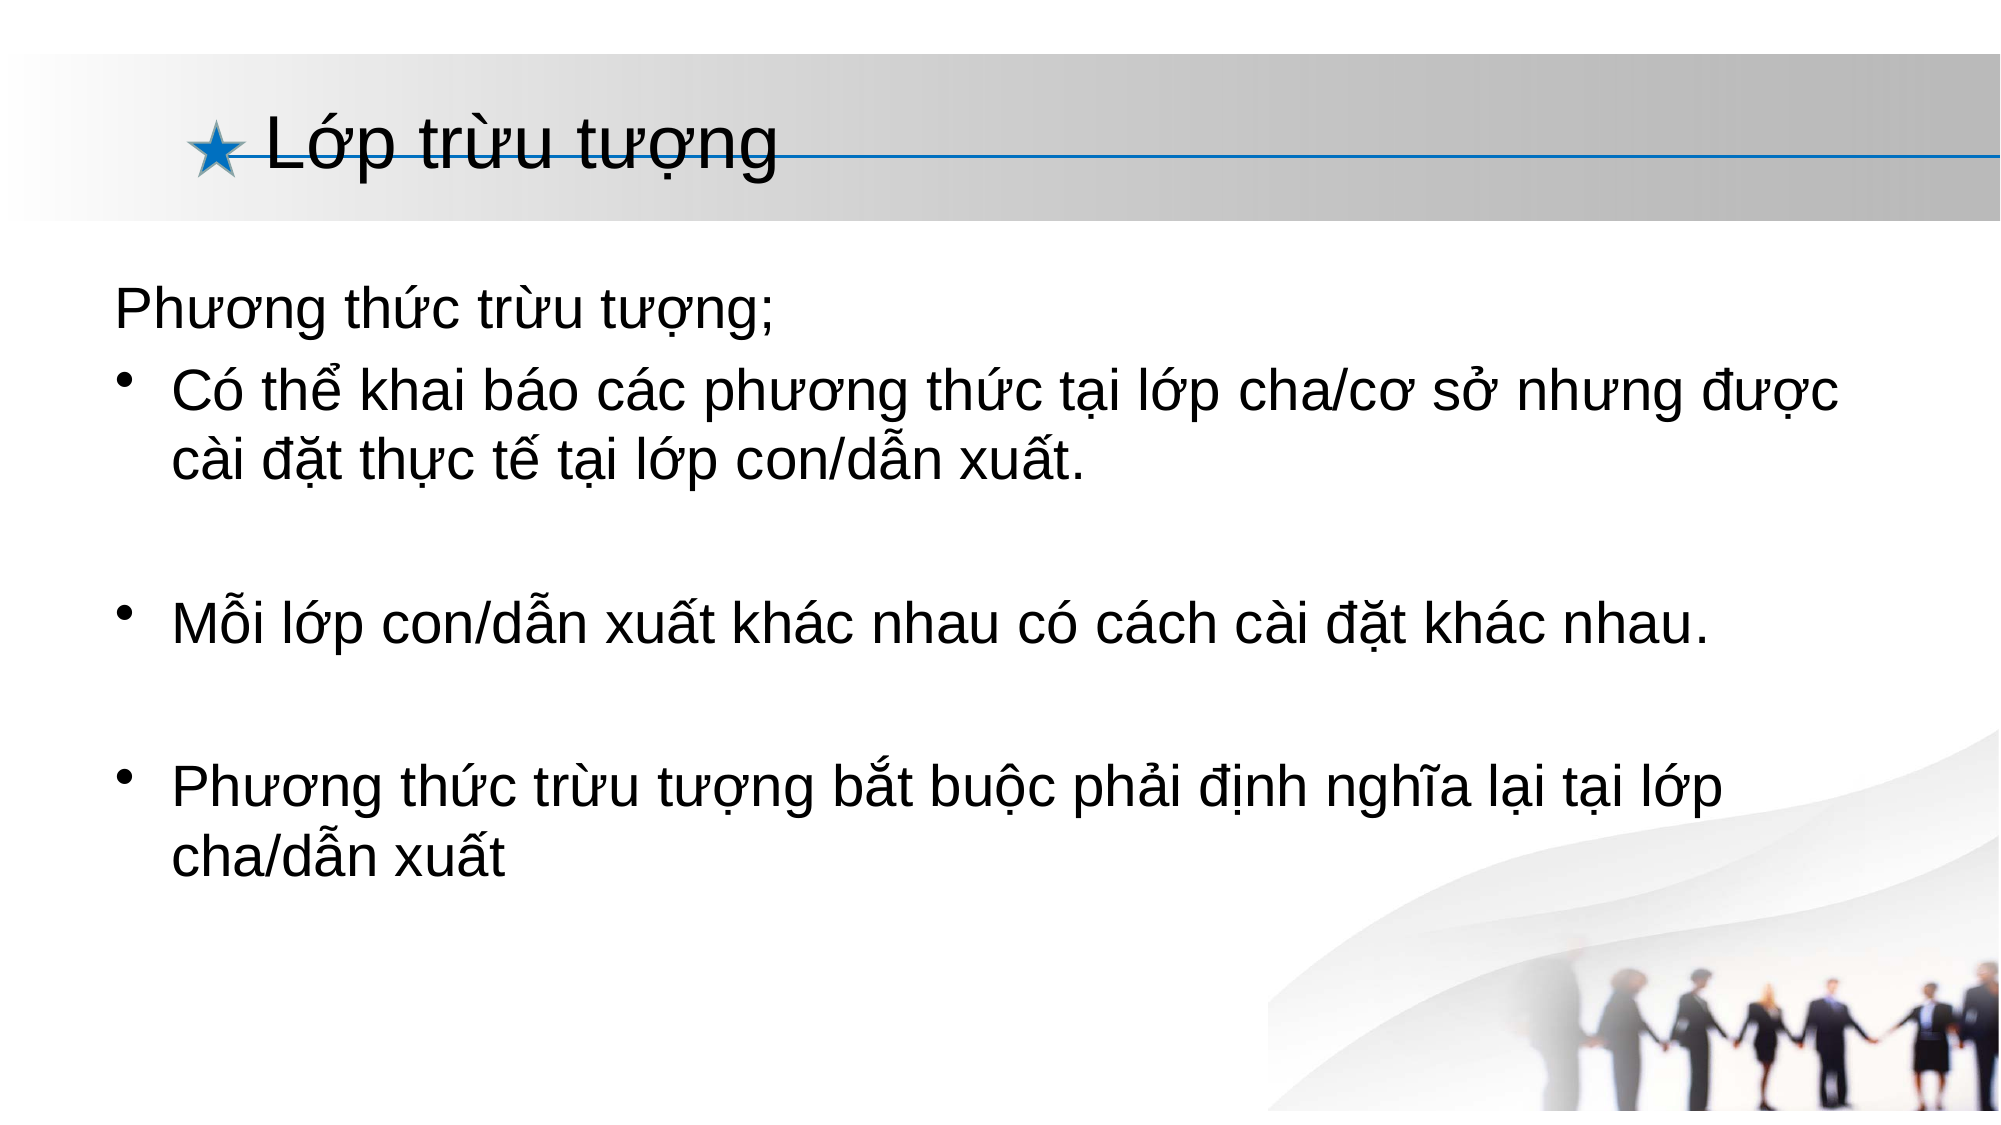

# Lớp trừu tượng
Phương thức trừu tượng;
Có thể khai báo các phương thức tại lớp cha/cơ sở nhưng được cài đặt thực tế tại lớp con/dẫn xuất.

Mỗi lớp con/dẫn xuất khác nhau có cách cài đặt khác nhau.

Phương thức trừu tượng bắt buộc phải định nghĩa lại tại lớp cha/dẫn xuất

37